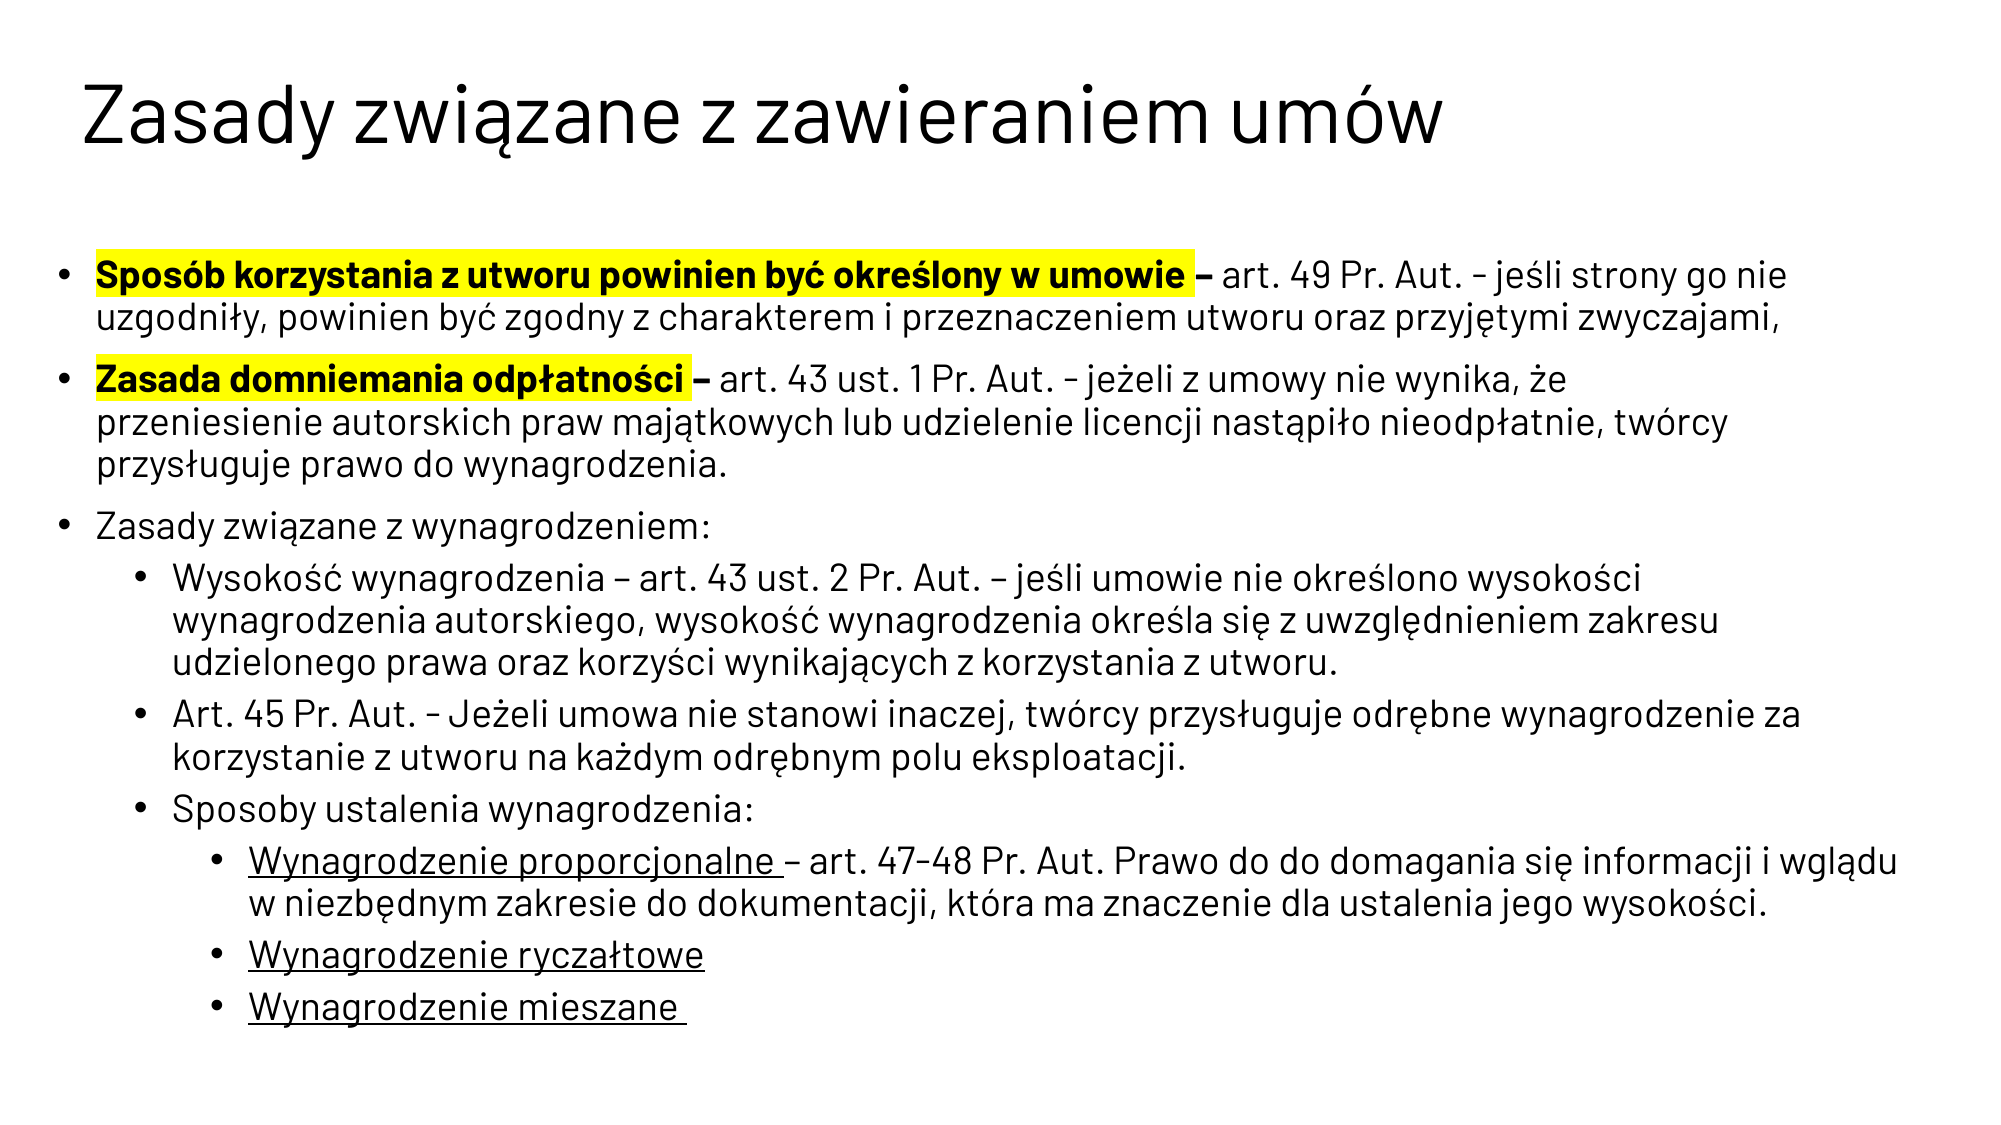

# Zasady związane z zawieraniem umów
Sposób korzystania z utworu powinien być określony w umowie – art. 49 Pr. Aut. - jeśli strony go nie uzgodniły, powinien być zgodny z charakterem i przeznaczeniem utworu oraz przyjętymi zwyczajami,
Zasada domniemania odpłatności – art. 43 ust. 1 Pr. Aut. - jeżeli z umowy nie wynika, że przeniesienie autorskich praw majątkowych lub udzielenie licencji nastąpiło nieodpłatnie, twórcy przysługuje prawo do wynagrodzenia.
Zasady związane z wynagrodzeniem:
Wysokość wynagrodzenia – art. 43 ust. 2 Pr. Aut. – jeśli umowie nie określono wysokości wynagrodzenia autorskiego, wysokość wynagrodzenia określa się z uwzględnieniem zakresu udzielonego prawa oraz korzyści wynikających z korzystania z utworu.
Art. 45 Pr. Aut. - Jeżeli umowa nie stanowi inaczej, twórcy przysługuje odrębne wynagrodzenie za korzystanie z utworu na każdym odrębnym polu eksploatacji.
Sposoby ustalenia wynagrodzenia:
Wynagrodzenie proporcjonalne – art. 47-48 Pr. Aut. Prawo do do domagania się informacji i wglądu w niezbędnym zakresie do dokumentacji, która ma znaczenie dla ustalenia jego wysokości.
Wynagrodzenie ryczałtowe
Wynagrodzenie mieszane